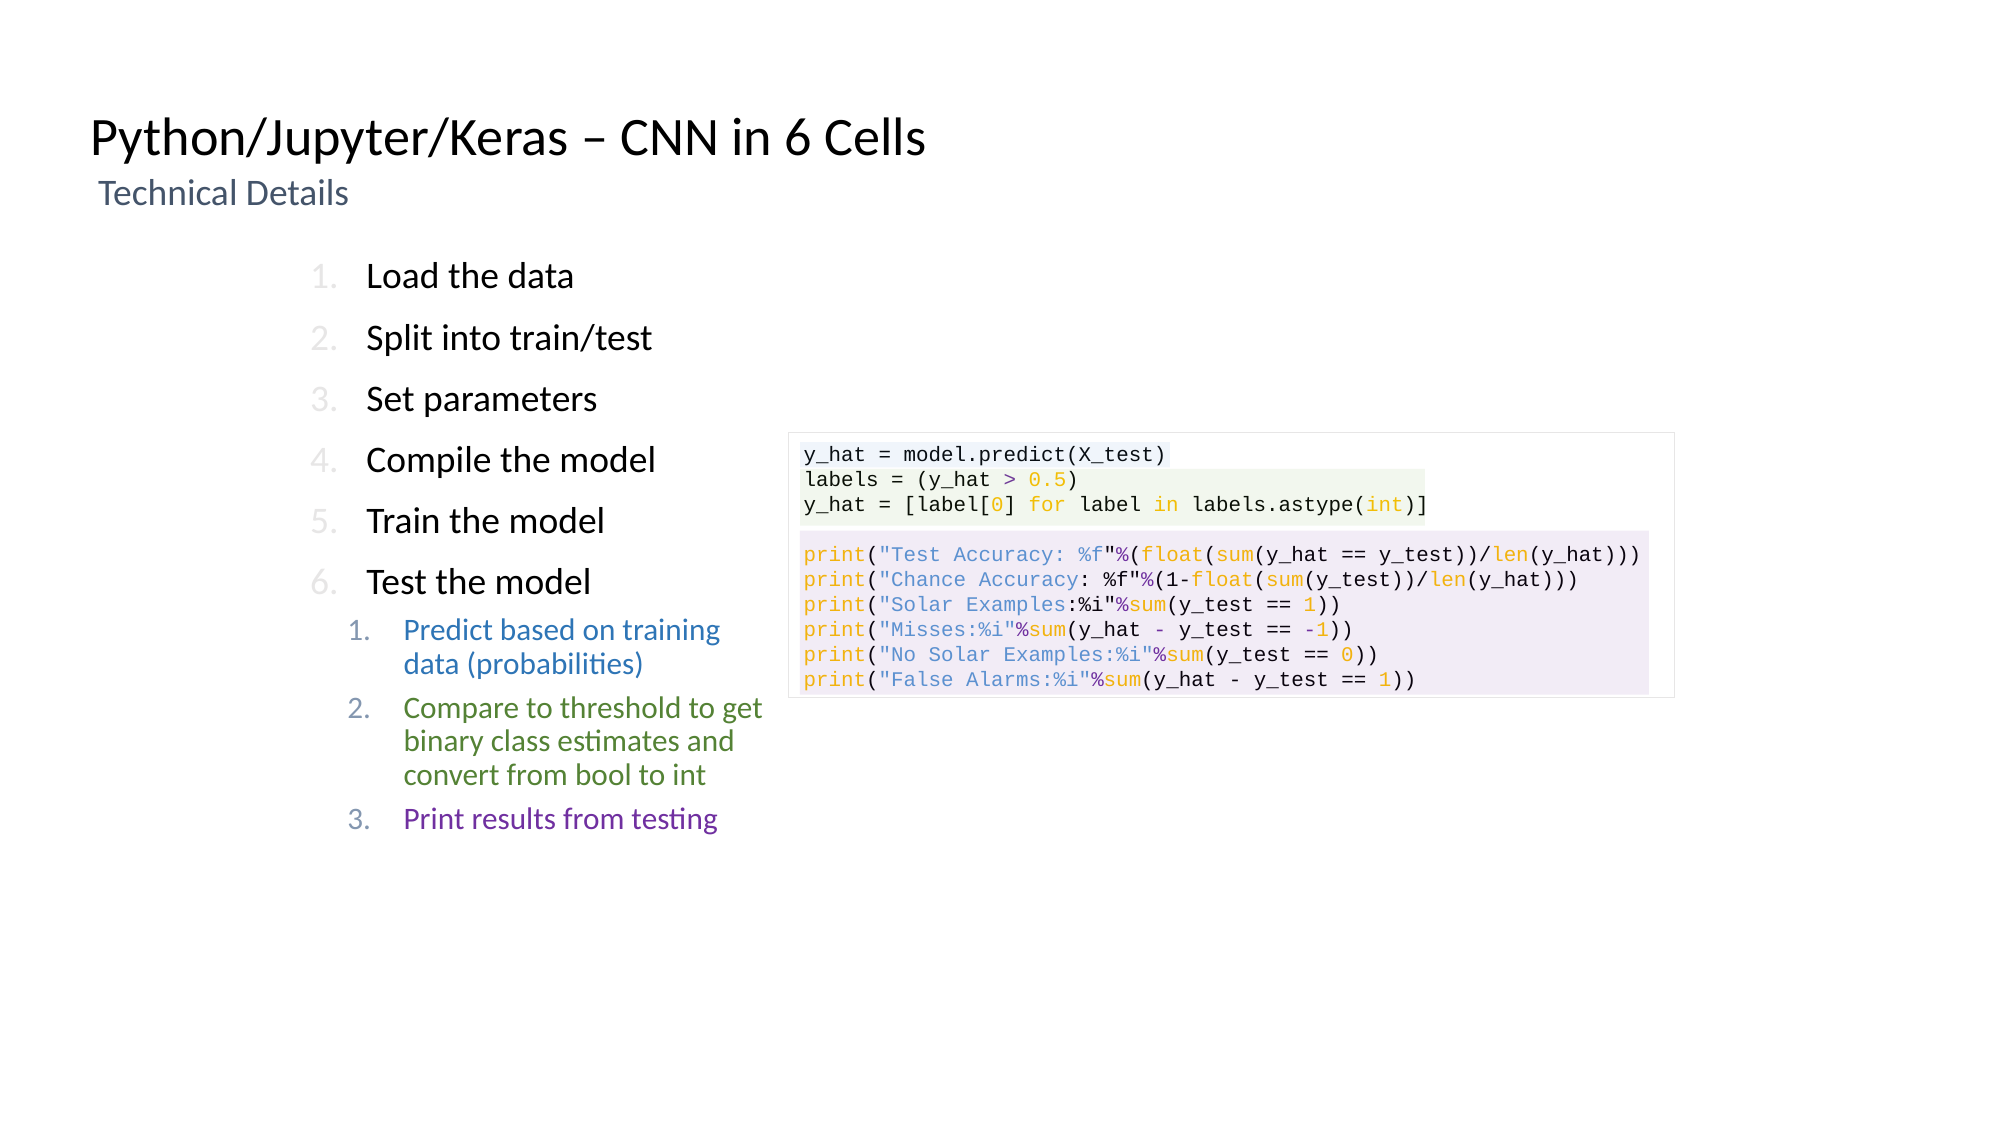

# Python/Jupyter/Keras – CNN in 6 Cells
Technical Details
Load the data
Split into train/test
Set parameters
Compile the model
Train the model
Test the model
Predict based on training data (probabilities)
Compare to threshold to get binary class estimates and convert from bool to int
Print results from testing

y_hat = model.predict(X_test)
labels = (y_hat > 0.5)
y_hat = [label[0] for label in labels.astype(int)]

print("Test Accuracy: %f"%(float(sum(y_hat == y_test))/len(y_hat)))
print("Chance Accuracy: %f"%(1-float(sum(y_test))/len(y_hat)))
print("Solar Examples:%i"%sum(y_test == 1))
print("Misses:%i"%sum(y_hat - y_test == -1))
print("No Solar Examples:%i"%sum(y_test == 0))
print("False Alarms:%i"%sum(y_hat - y_test == 1))

37